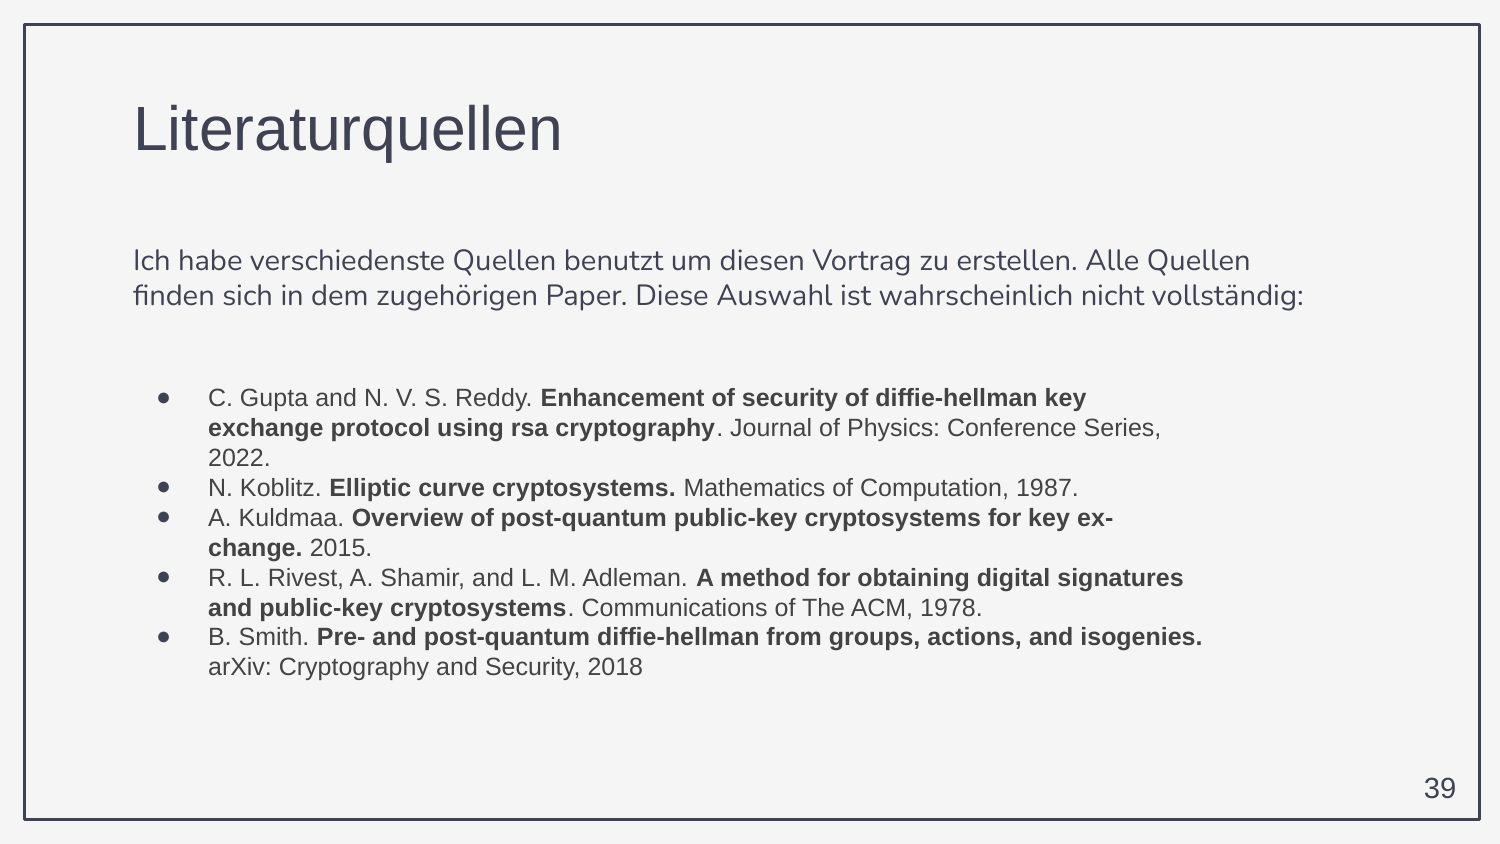

# Literaturquellen
Ich habe verschiedenste Quellen benutzt um diesen Vortrag zu erstellen. Alle Quellen finden sich in dem zugehörigen Paper. Diese Auswahl ist wahrscheinlich nicht vollständig:

C. Gupta and N. V. S. Reddy. Enhancement of security of diffie-hellman key
exchange protocol using rsa cryptography. Journal of Physics: Conference Series,
2022.
N. Koblitz. Elliptic curve cryptosystems. Mathematics of Computation, 1987.
A. Kuldmaa. Overview of post-quantum public-key cryptosystems for key ex-
change. 2015.
R. L. Rivest, A. Shamir, and L. M. Adleman. A method for obtaining digital signatures
and public-key cryptosystems. Communications of The ACM, 1978.
B. Smith. Pre- and post-quantum diffie-hellman from groups, actions, and isogenies.
arXiv: Cryptography and Security, 2018
39